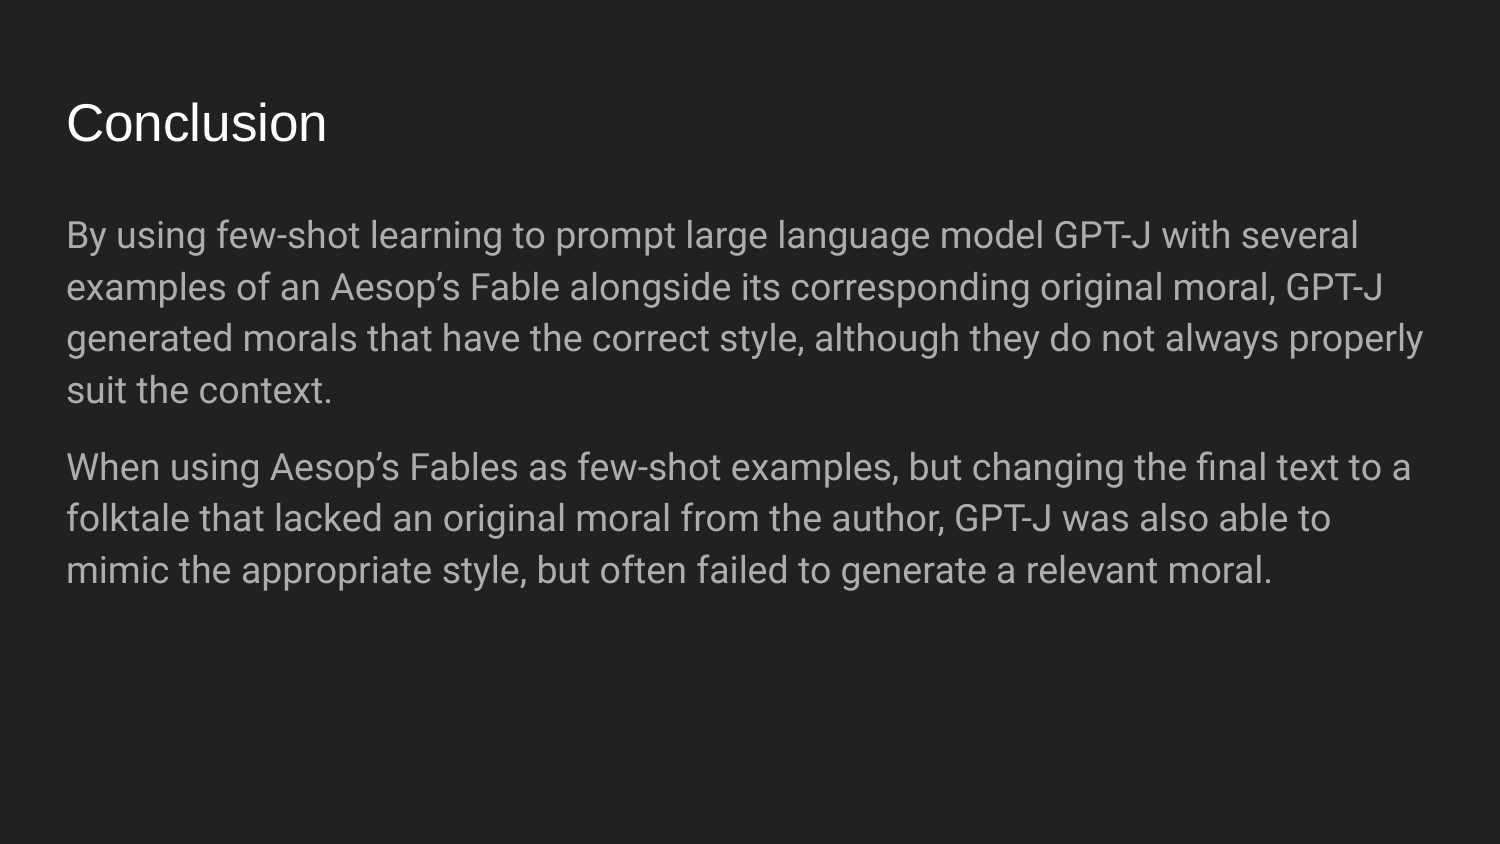

# Conclusion
By using few-shot learning to prompt large language model GPT-J with several examples of an Aesop’s Fable alongside its corresponding original moral, GPT-J generated morals that have the correct style, although they do not always properly suit the context.
When using Aesop’s Fables as few-shot examples, but changing the final text to a folktale that lacked an original moral from the author, GPT-J was also able to mimic the appropriate style, but often failed to generate a relevant moral.